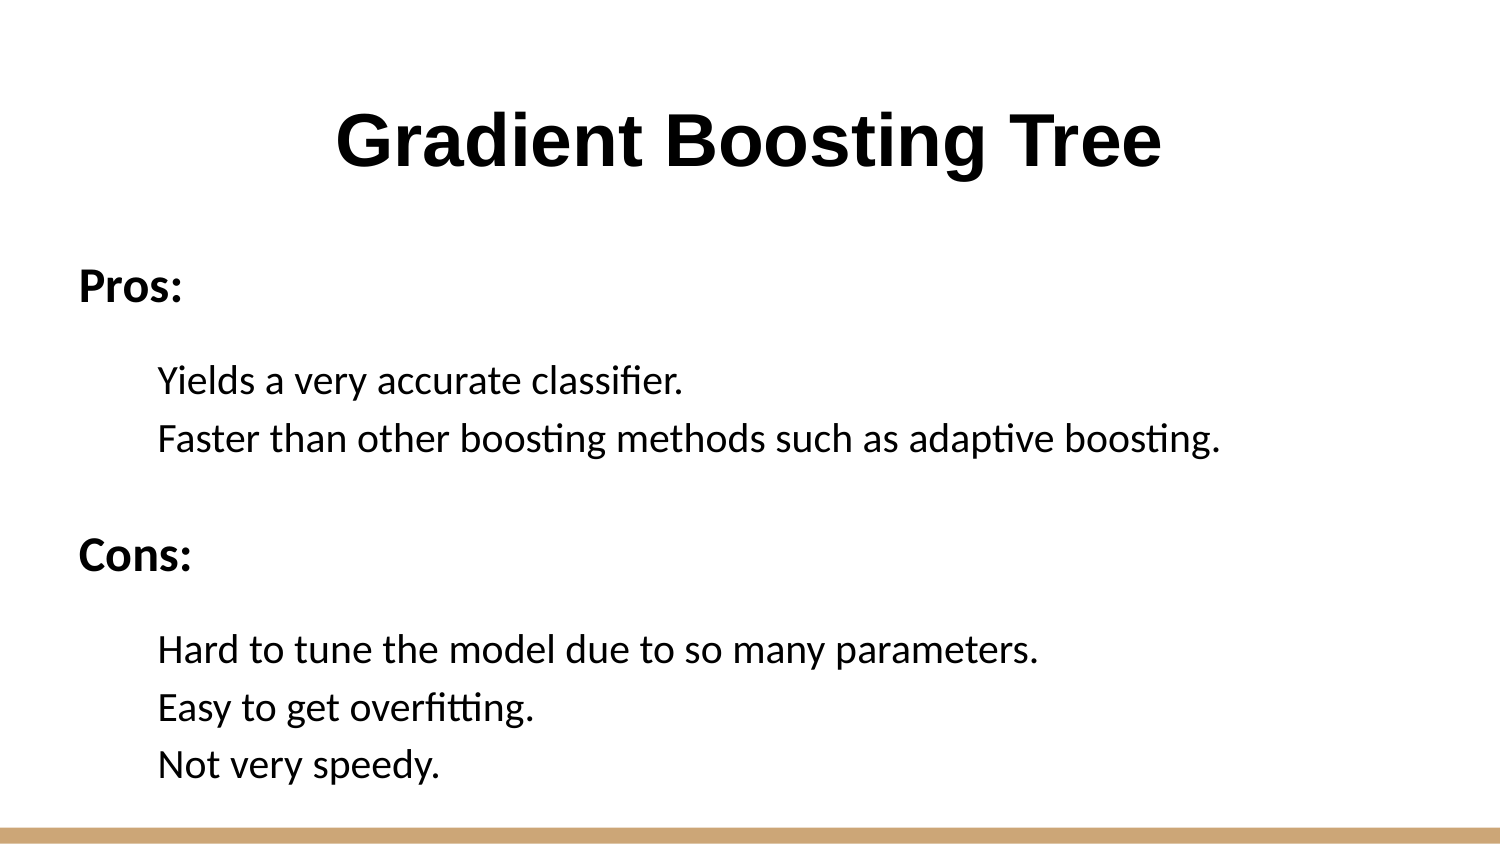

# Gradient Boosting Tree
Pros:
Yields a very accurate classifier.
Faster than other boosting methods such as adaptive boosting.

Cons:
Hard to tune the model due to so many parameters.
Easy to get overfitting.
Not very speedy.